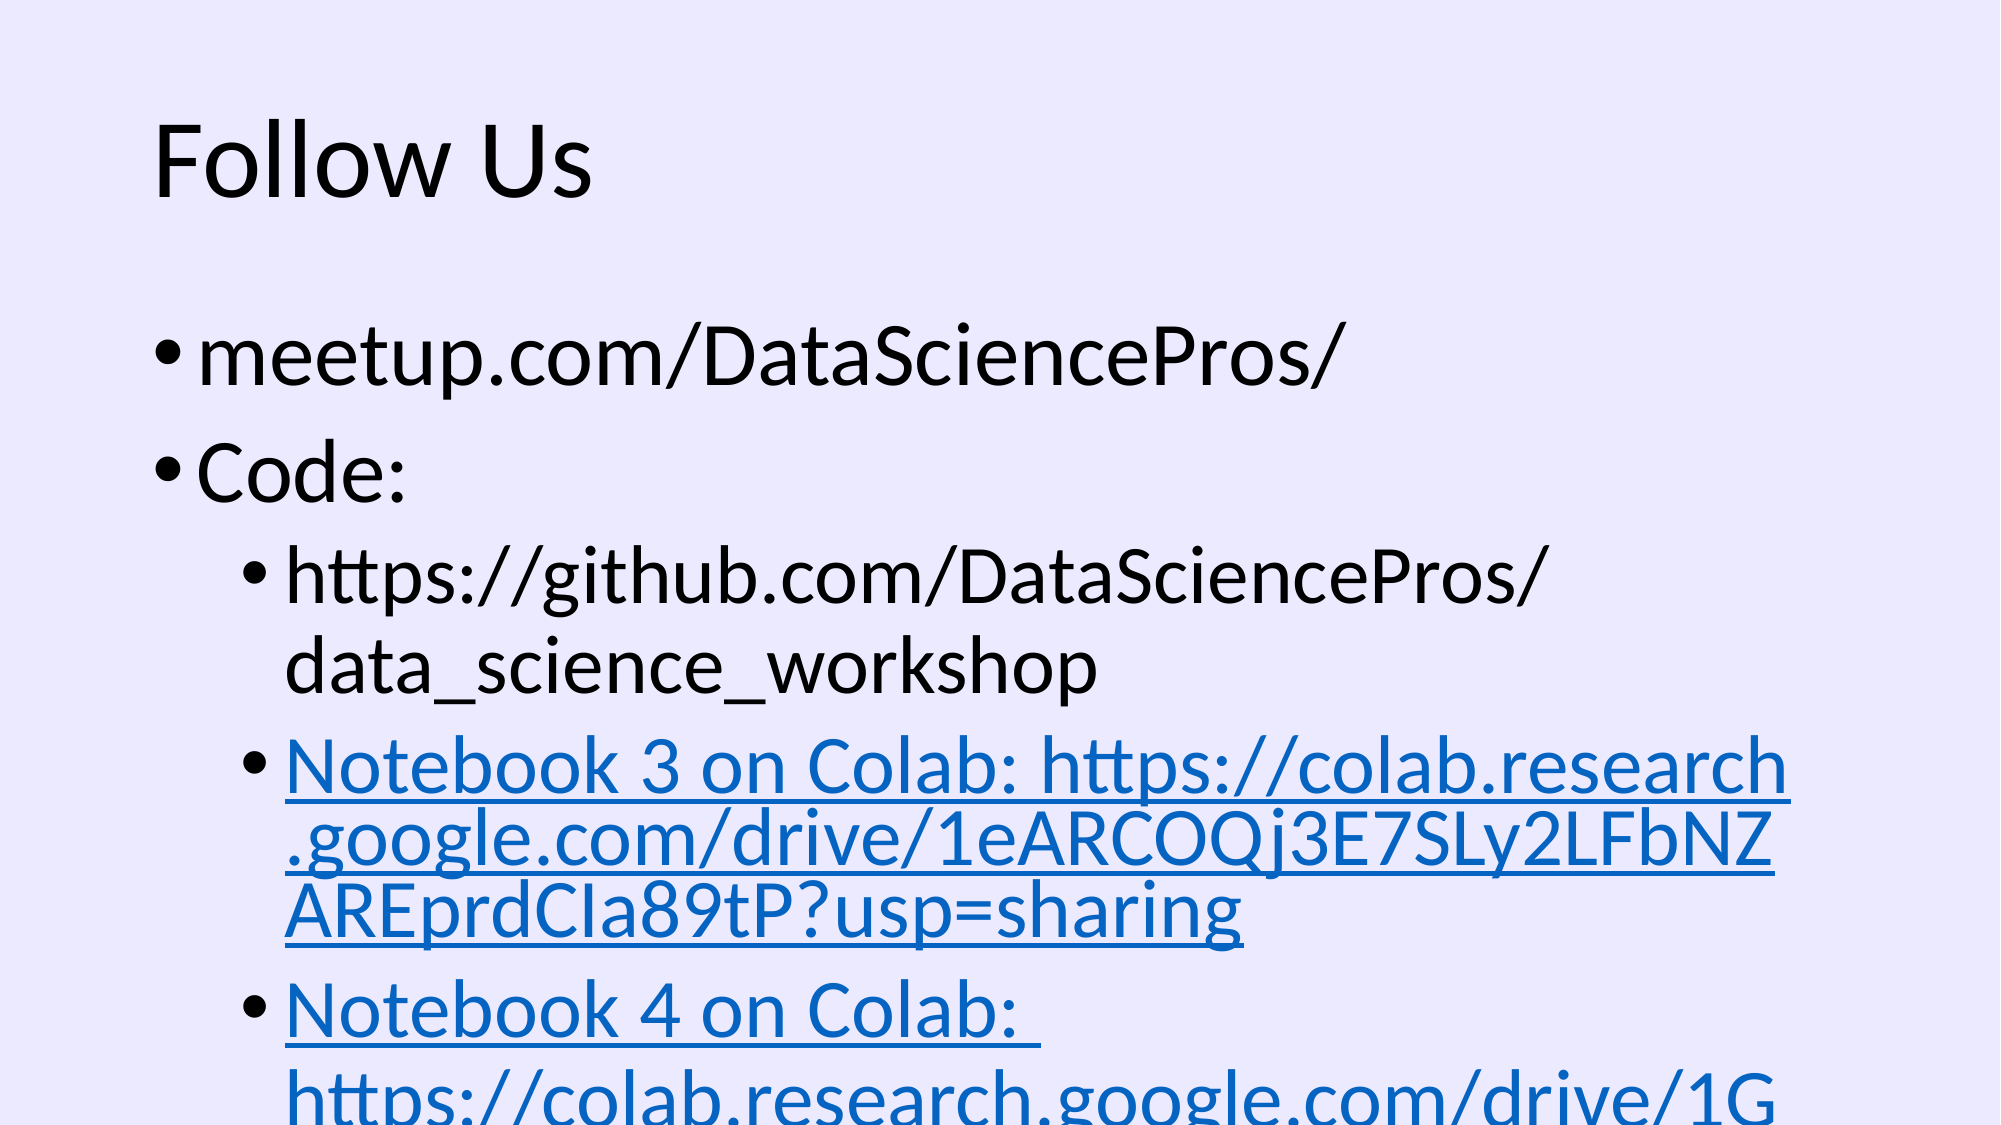

# Follow Us
meetup.com/DataSciencePros/
Code:
https://github.com/DataSciencePros/data_science_workshop
Notebook 3 on Colab: https://colab.research.google.com/drive/1eARCOQj3E7SLy2LFbNZAREprdCIa89tP?usp=sharing
Notebook 4 on Colab: https://colab.research.google.com/drive/1GHJTCqO5IittuYx3rjCMaQaXbyWqkzfw?usp=sharing